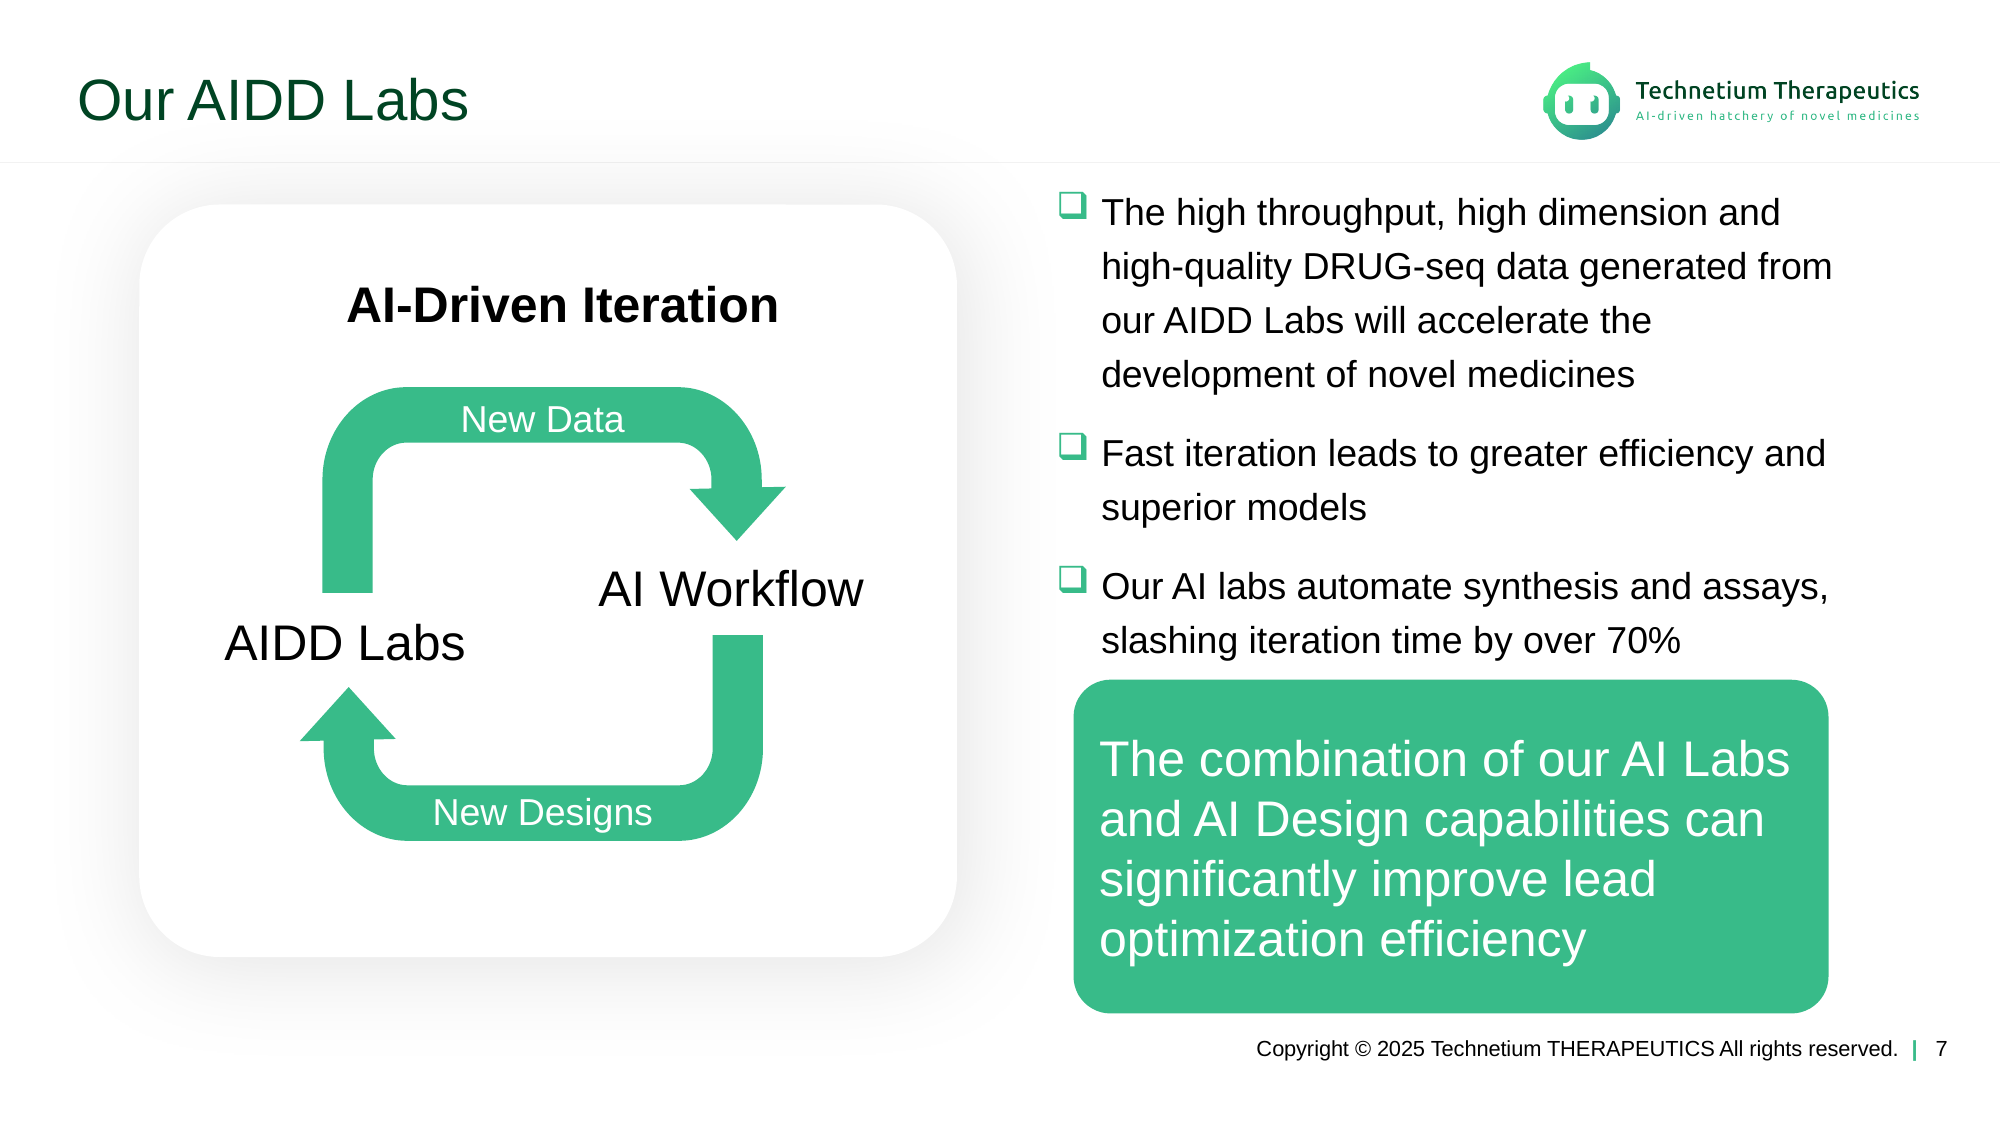

# Our AIDD Labs
The high throughput, high dimension and high-quality DRUG-seq data generated from our AIDD Labs will accelerate the development of novel medicines
Fast iteration leads to greater efficiency and superior models
Our AI labs automate synthesis and assays, slashing iteration time by over 70%

AI-Driven Iteration

New Data
AI Workflow
AIDD Labs
New Designs
The combination of our AI Labs and AI Design capabilities can significantly improve lead optimization efficiency
 Copyright © 2025 Technetium THERAPEUTICS All rights reserved.  |   7